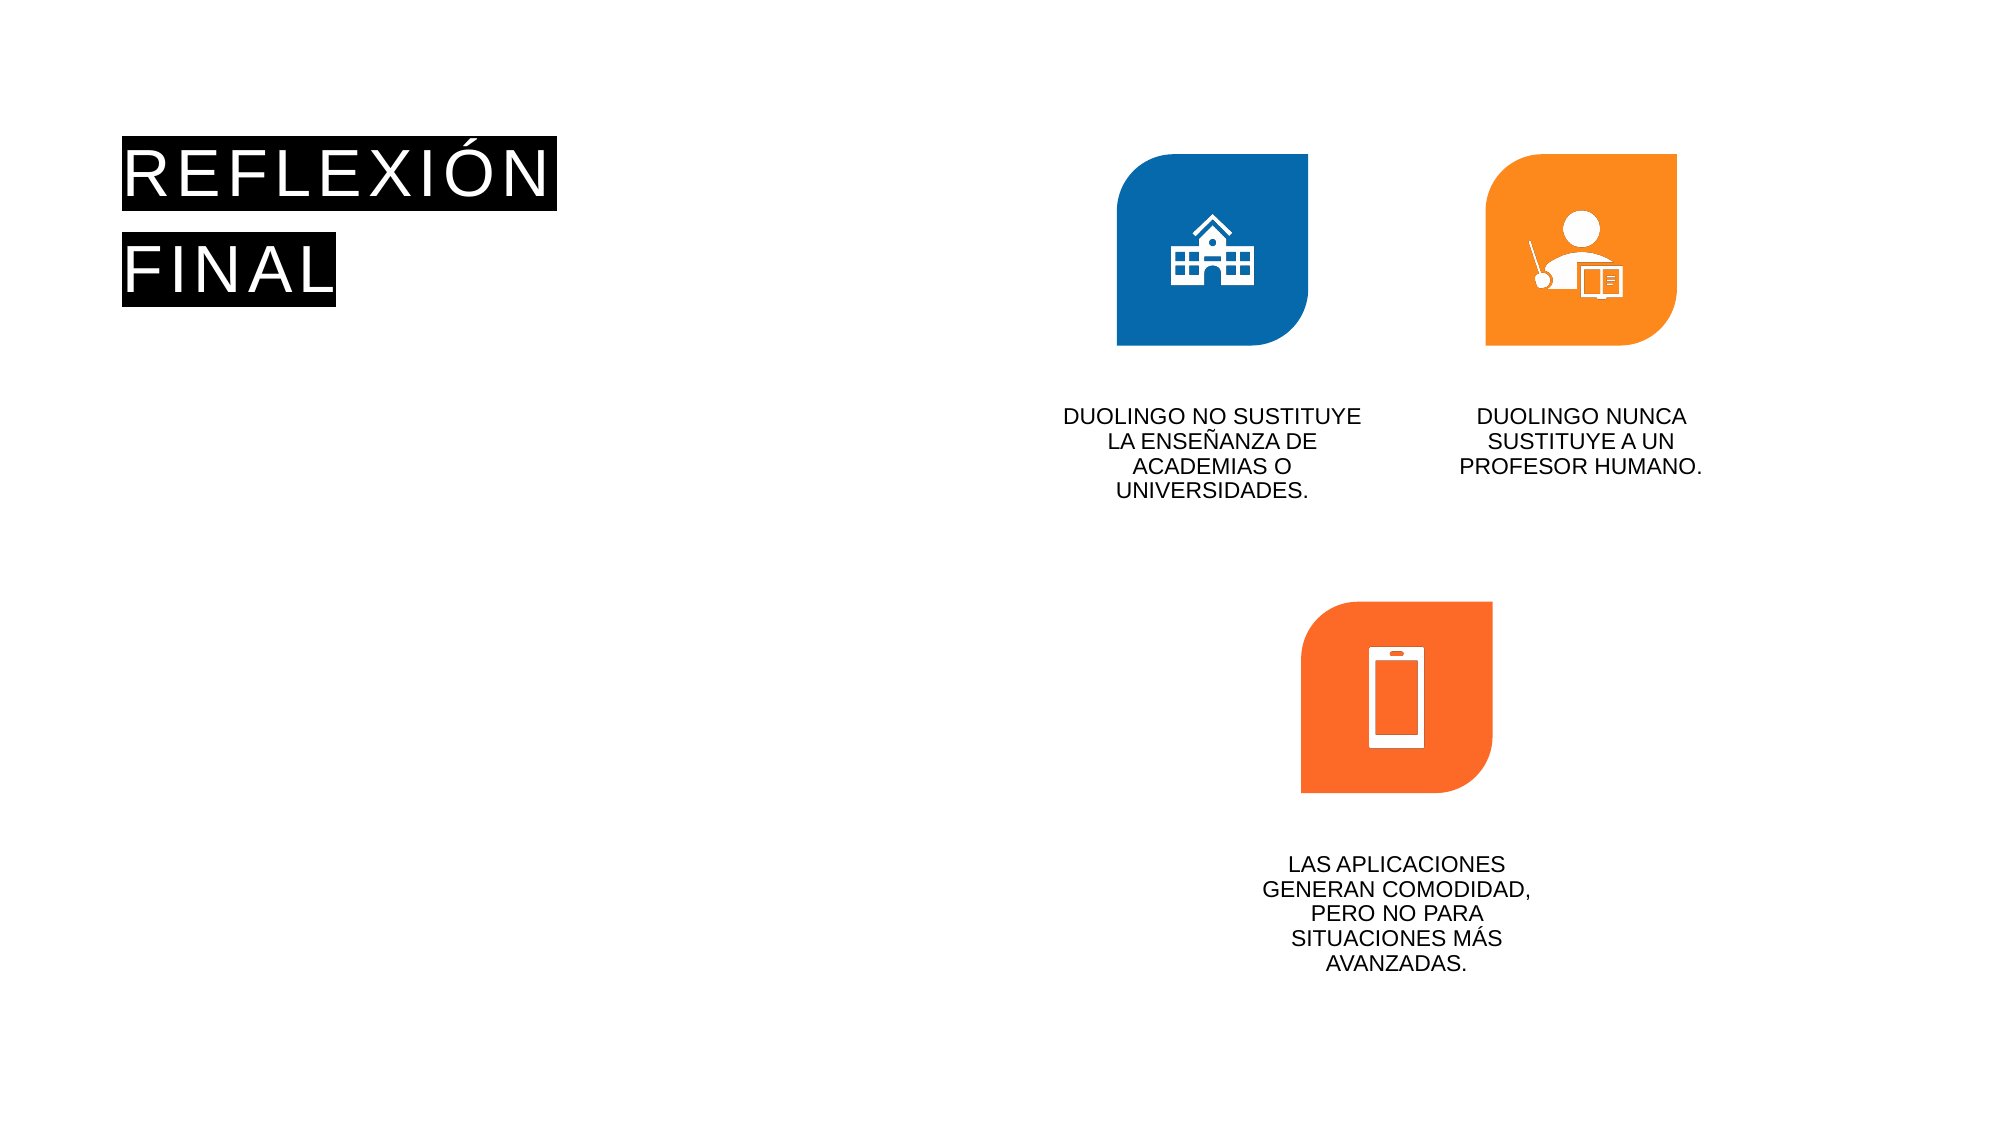

# REFLEXIÓN FINAL
Duolingo no sustituye la enseñanza de academias o universidades.
Duolingo nunca sustituye a un profesor humano.
Las aplicaciones generan comodidad, pero no para situaciones más avanzadas.